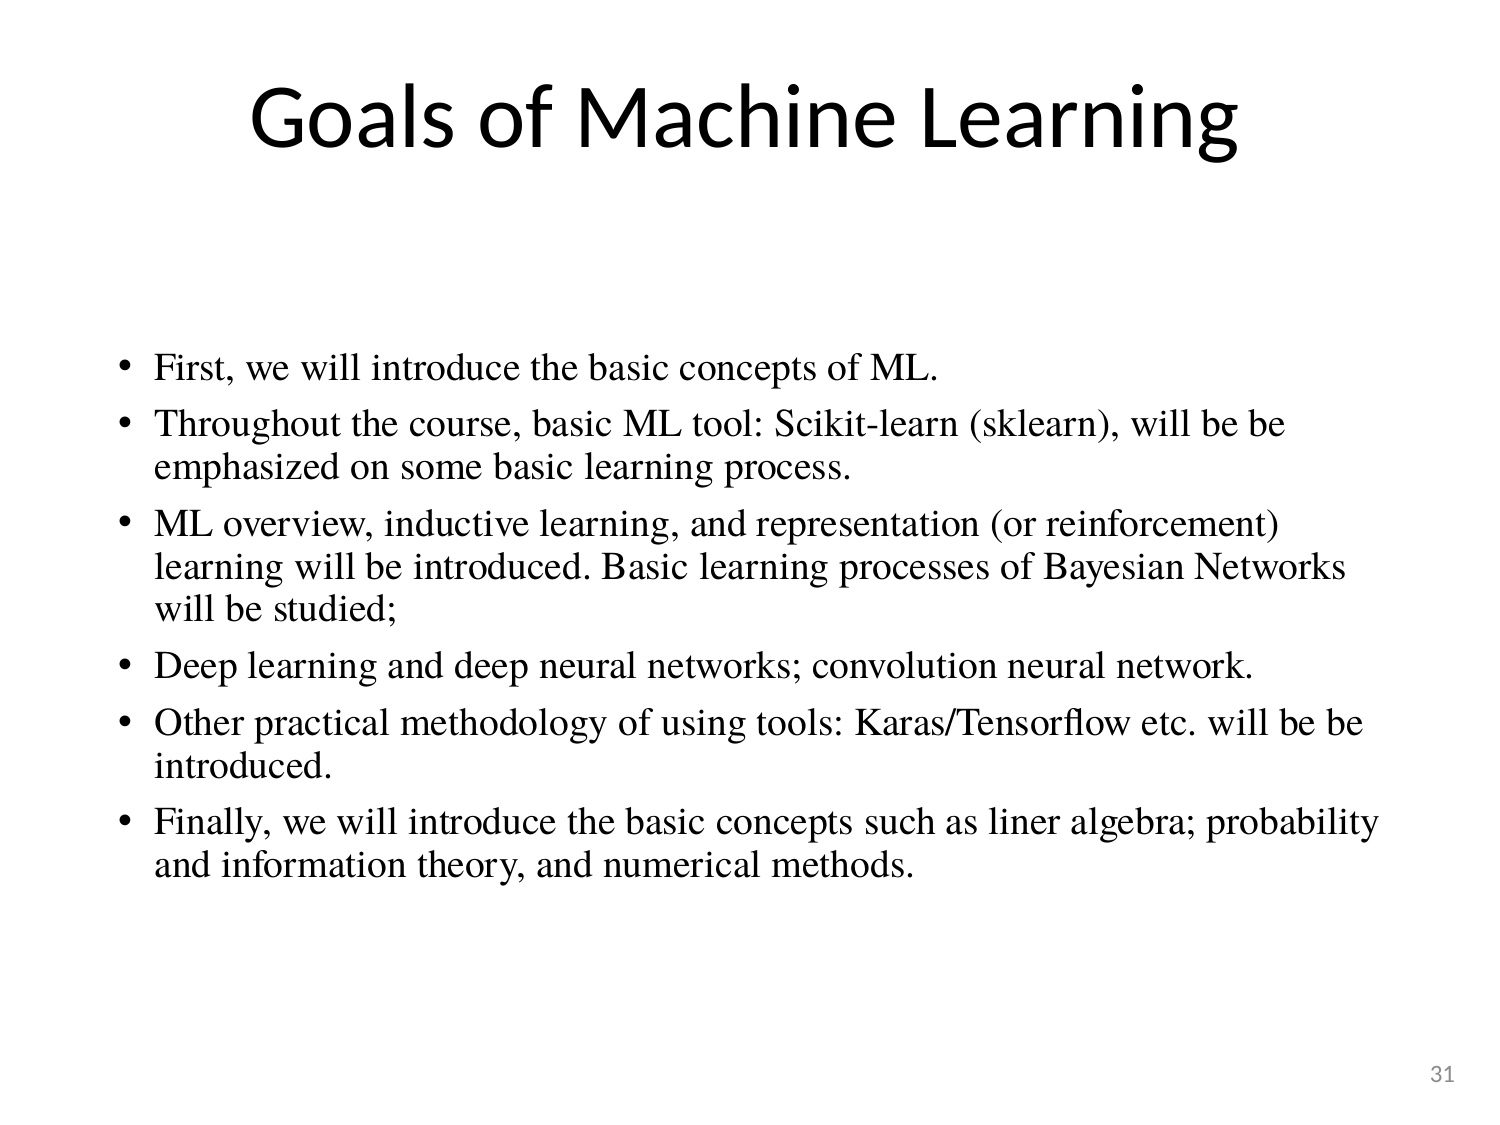

# Goals of Machine Learning
First, we will introduce the basic concepts of ML.
Throughout the course, basic ML tool: Scikit-learn (sklearn), will be be emphasized on some basic learning process.
ML overview, inductive learning, and representation (or reinforcement) learning will be introduced. Basic learning processes of Bayesian Networks will be studied;
Deep learning and deep neural networks; convolution neural network.
Other practical methodology of using tools: Karas/Tensorflow etc. will be be introduced.
Finally, we will introduce the basic concepts such as liner algebra; probability and information theory, and numerical methods.
31